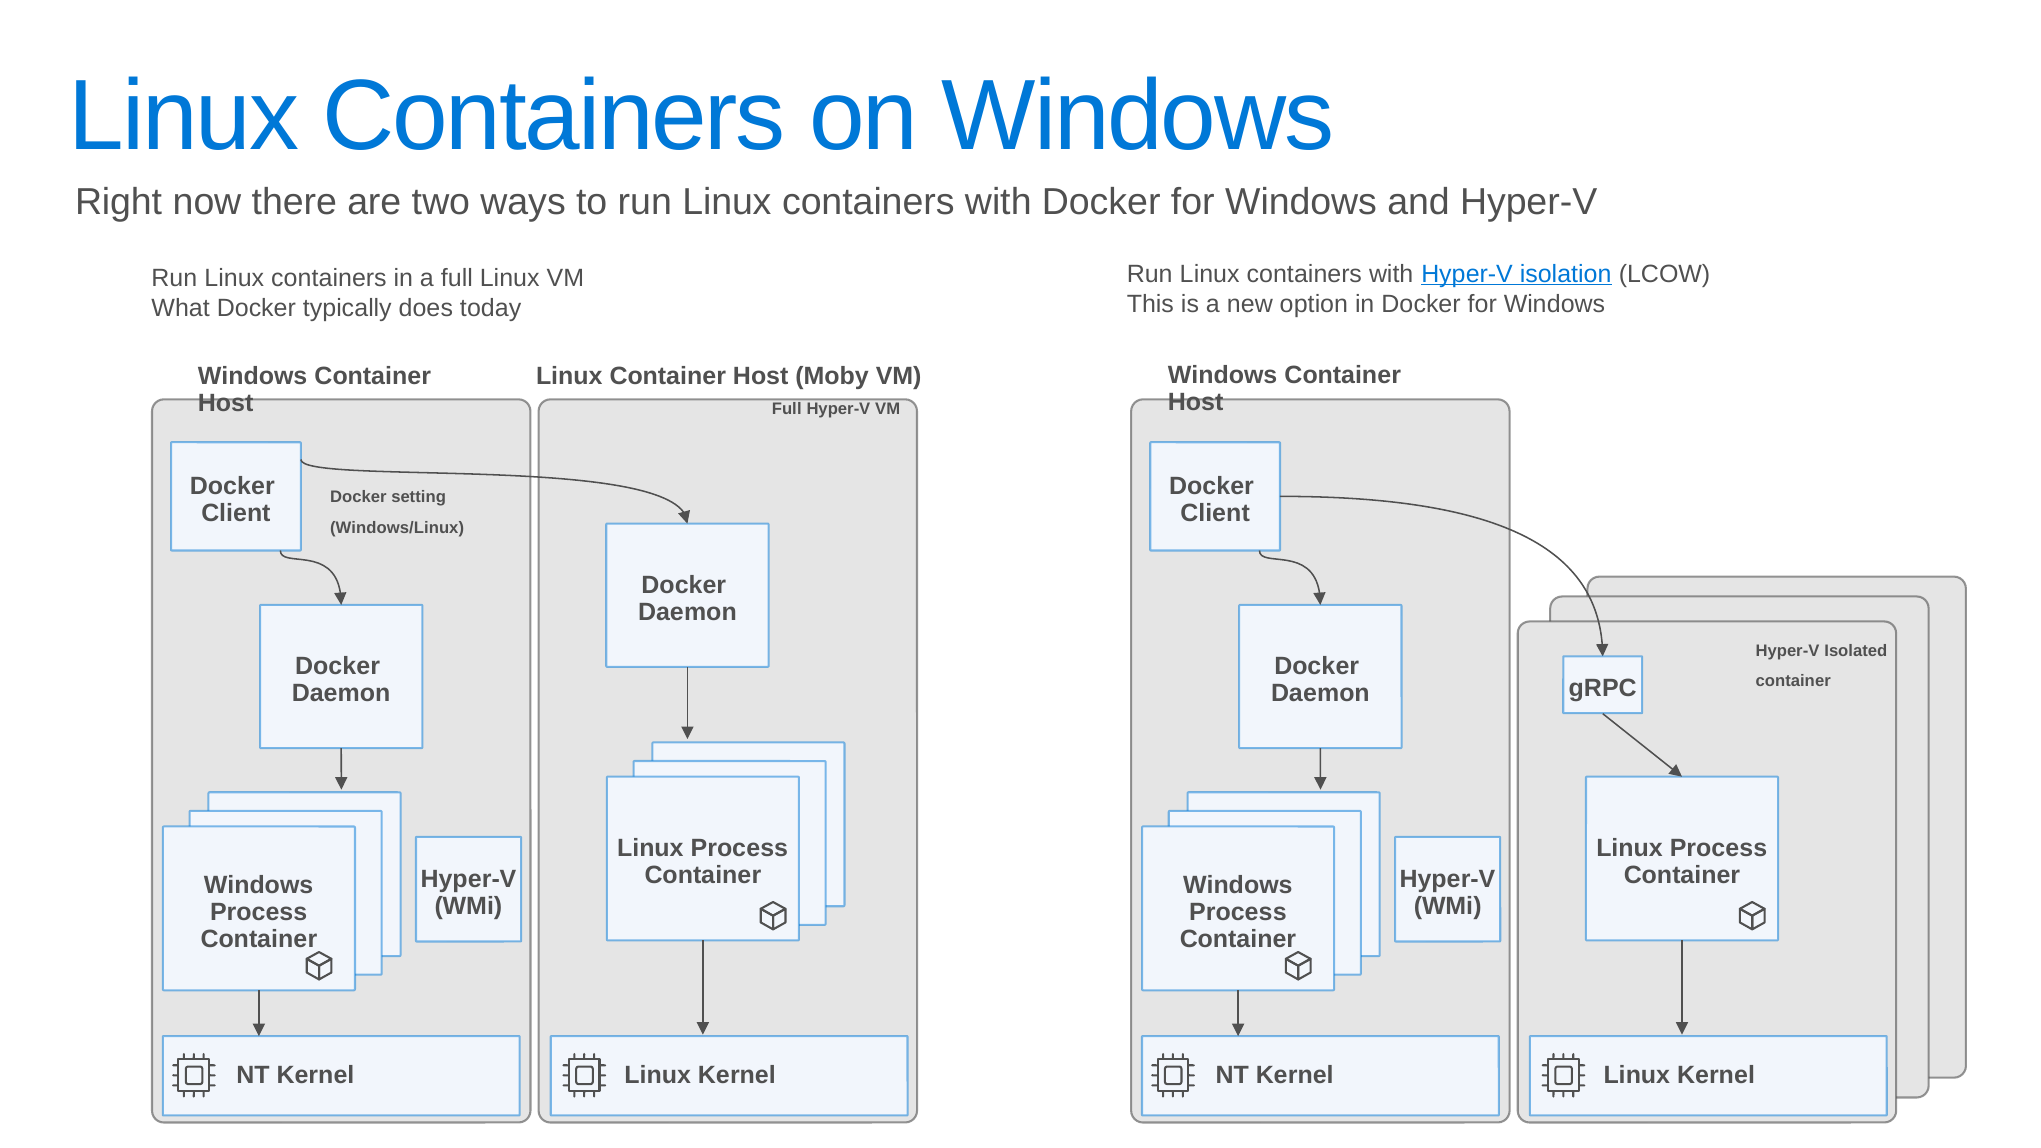

# Linux Containers on Windows
Right now there are two ways to run Linux containers with Docker for Windows and Hyper-V
Run Linux containers with Hyper-V isolation (LCOW)
This is a new option in Docker for Windows
Run Linux containers in a full Linux VM
What Docker typically does today
Windows Container Host

Docker
Client

Docker
Daemon
Hyper-V Isolated
container

gRPC
Linux Process Container
Windows Process Container
Windows Process Container
Windows Process Container
Hyper-V
(WMi)

NT Kernel
Linux Kernel

Windows Container Host

Docker
Client
Docker
Daemon
Windows Process Container
Windows Process Container
Windows Process Container
Hyper-V
(WMi)

NT Kernel

Linux Container Host (Moby VM)
Full Hyper-V VM

Docker
Daemon
Windows Process Container
Windows Process Container
Linux Process Container

Linux Kernel

Docker setting
(Windows/Linux)